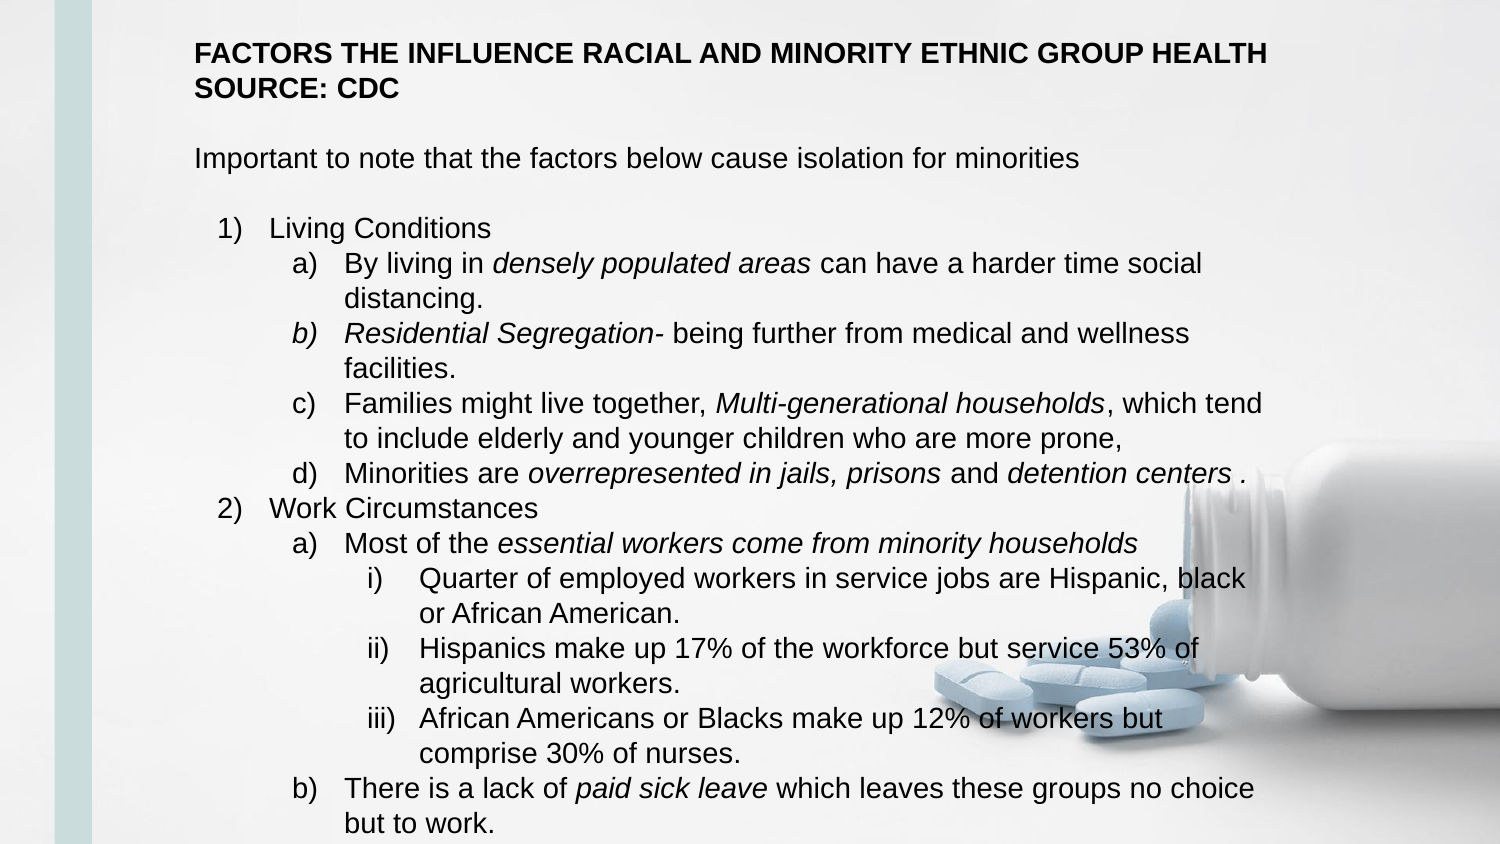

FACTORS THE INFLUENCE RACIAL AND MINORITY ETHNIC GROUP HEALTH  SOURCE: CDC

Important to note that the factors below cause isolation for minorities

Living Conditions
By living in densely populated areas can have a harder time social distancing.
Residential Segregation- being further from medical and wellness facilities.
Families might live together, Multi-generational households, which tend to include elderly and younger children who are more prone,
Minorities are overrepresented in jails, prisons and detention centers .
Work Circumstances
Most of the essential workers come from minority households
Quarter of employed workers in service jobs are Hispanic, black or African American.
Hispanics make up 17% of the workforce but service 53% of agricultural workers.
African Americans or Blacks make up 12% of workers but comprise 30% of nurses.
There is a lack of paid sick leave which leaves these groups no choice but to work.